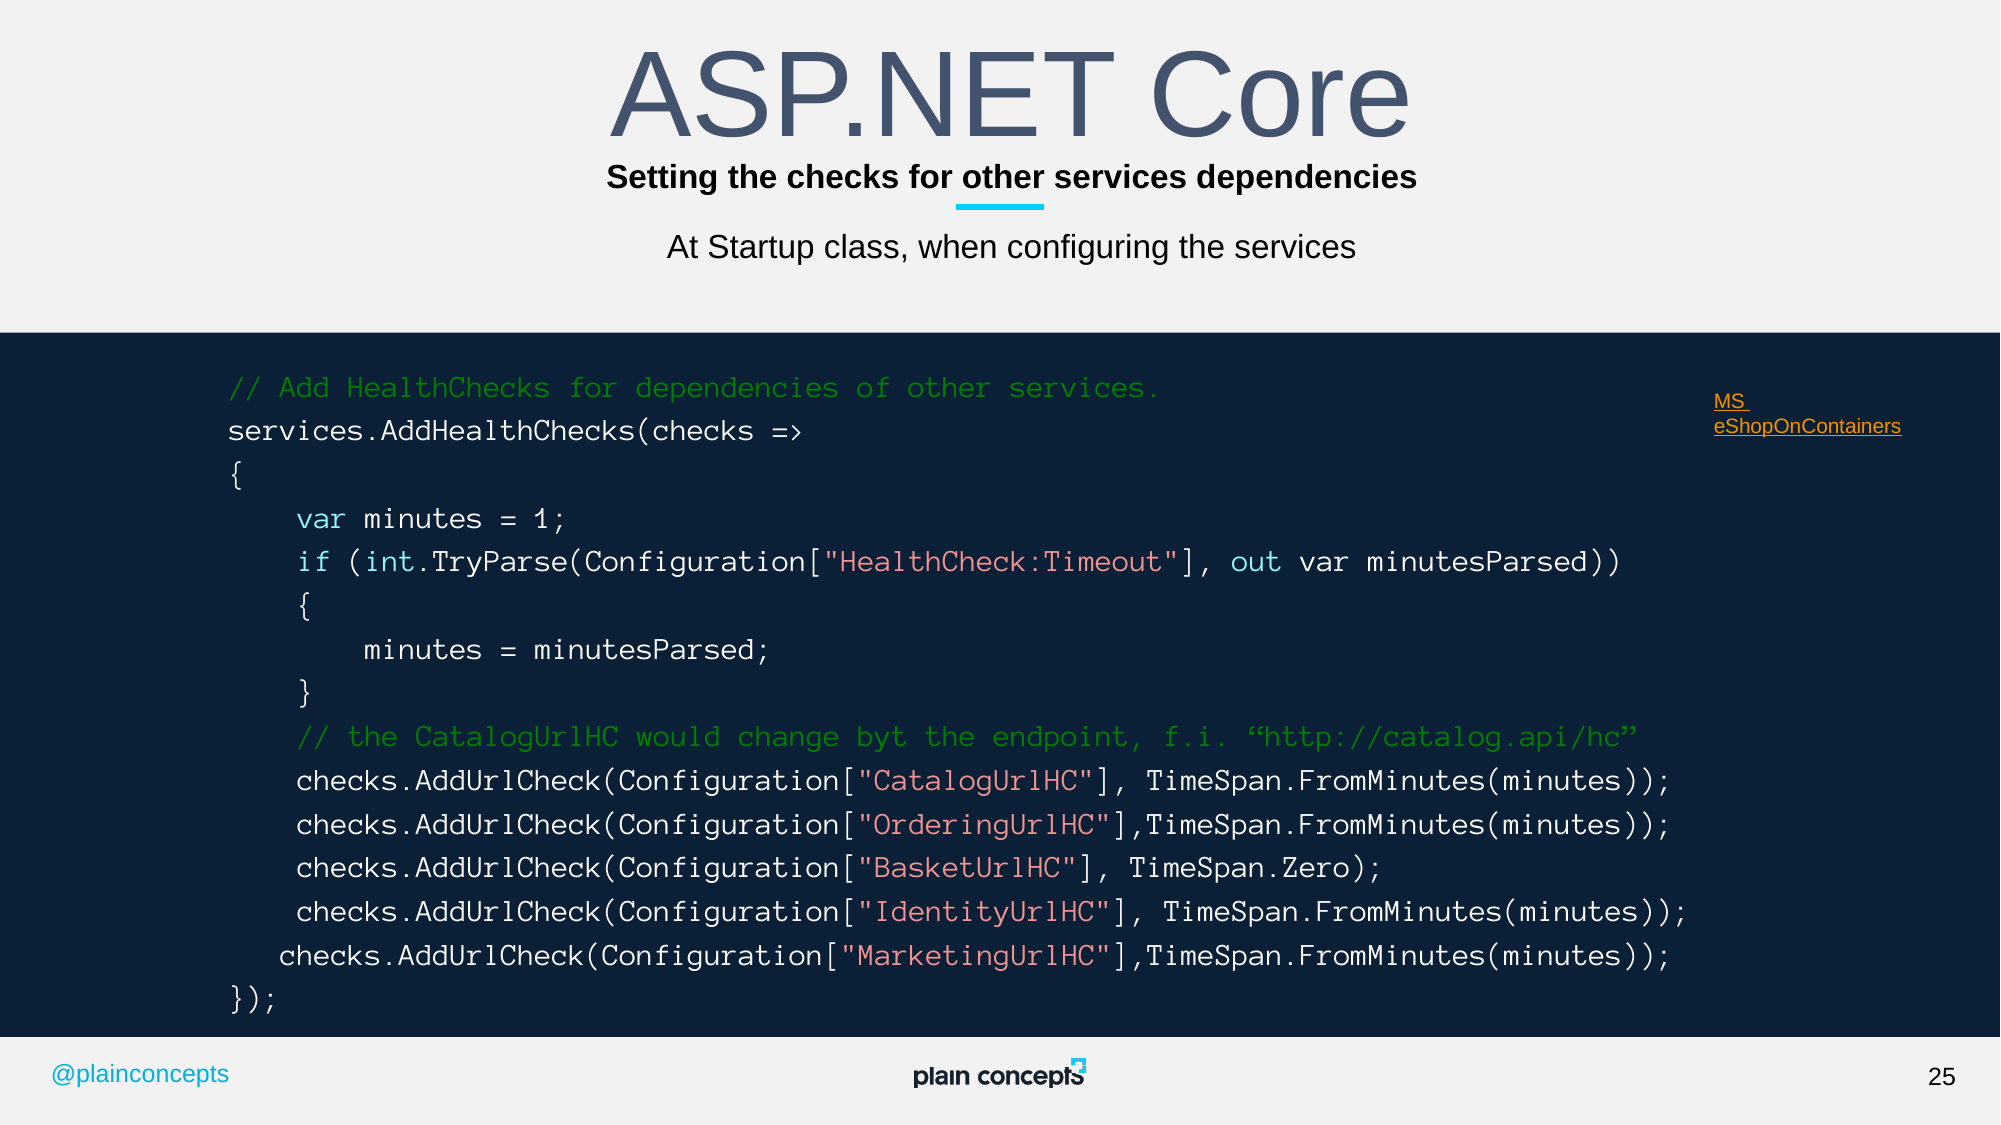

# ASP.NET Core
Setting the checks for other services dependencies
At Startup class, when configuring the services
// Add HealthChecks for dependencies of other services.
services.AddHealthChecks(checks =>
{
    var minutes = 1;
    if (int.TryParse(Configuration["HealthCheck:Timeout"], out var minutesParsed))
    {
        minutes = minutesParsed;
    }
    // the CatalogUrlHC would change byt the endpoint, f.i. “http://catalog.api/hc”
    checks.AddUrlCheck(Configuration["CatalogUrlHC"], TimeSpan.FromMinutes(minutes));
    checks.AddUrlCheck(Configuration["OrderingUrlHC"],TimeSpan.FromMinutes(minutes));
    checks.AddUrlCheck(Configuration["BasketUrlHC"], TimeSpan.Zero);
    checks.AddUrlCheck(Configuration["IdentityUrlHC"], TimeSpan.FromMinutes(minutes));
   checks.AddUrlCheck(Configuration["MarketingUrlHC"],TimeSpan.FromMinutes(minutes));
});
MS eShopOnContainers
@plainconcepts
25